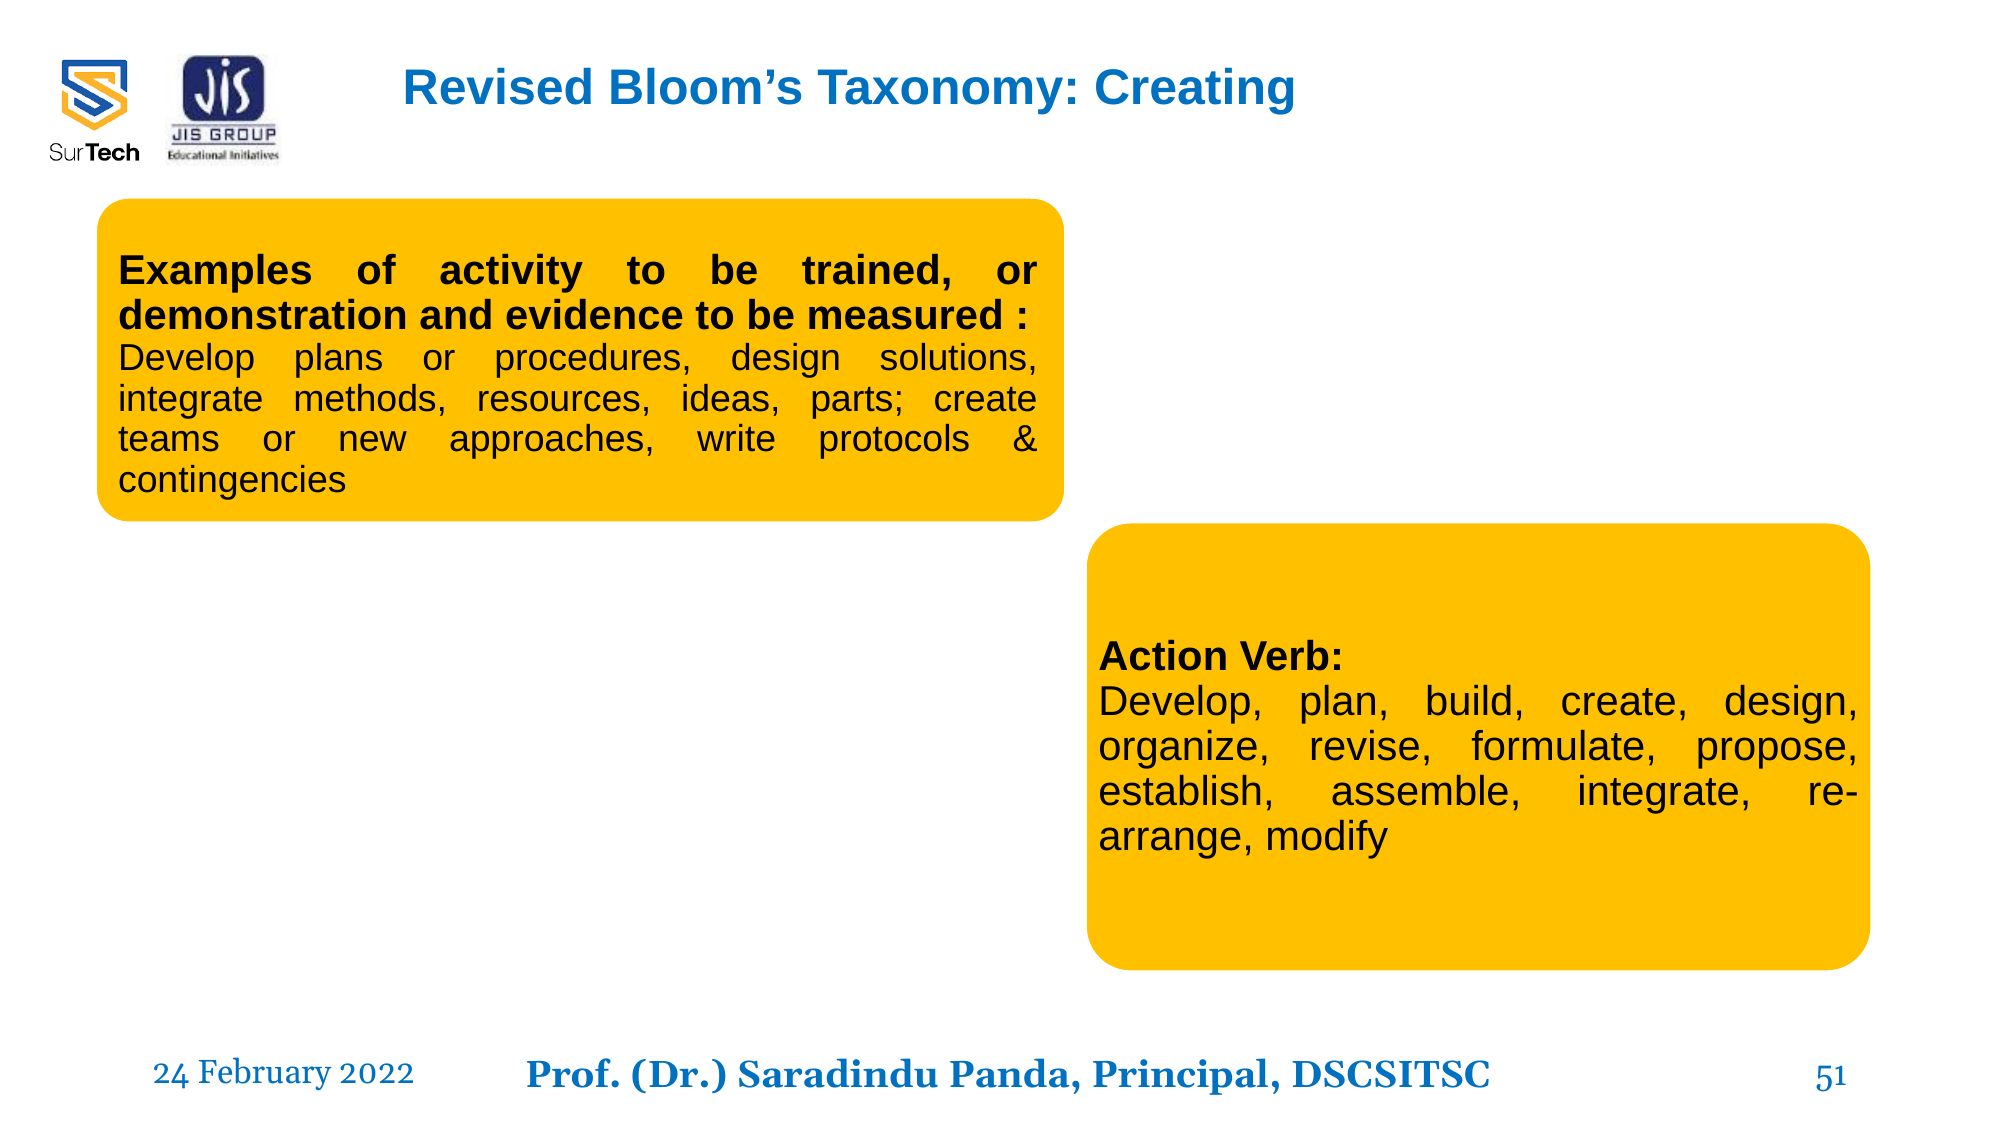

# Revised Bloom’s Taxonomy: Creating

Examples of activity to be trained, or demonstration and evidence to be measured :
Develop plans or procedures, design solutions, integrate methods, resources, ideas, parts; create teams or new approaches, write protocols & contingencies

Action Verb:
Develop, plan, build, create, design, organize, revise, formulate, propose, establish, assemble, integrate, re-arrange, modify
24 February 2022
Prof. (Dr.) Saradindu Panda, Principal, DSCSITSC
51